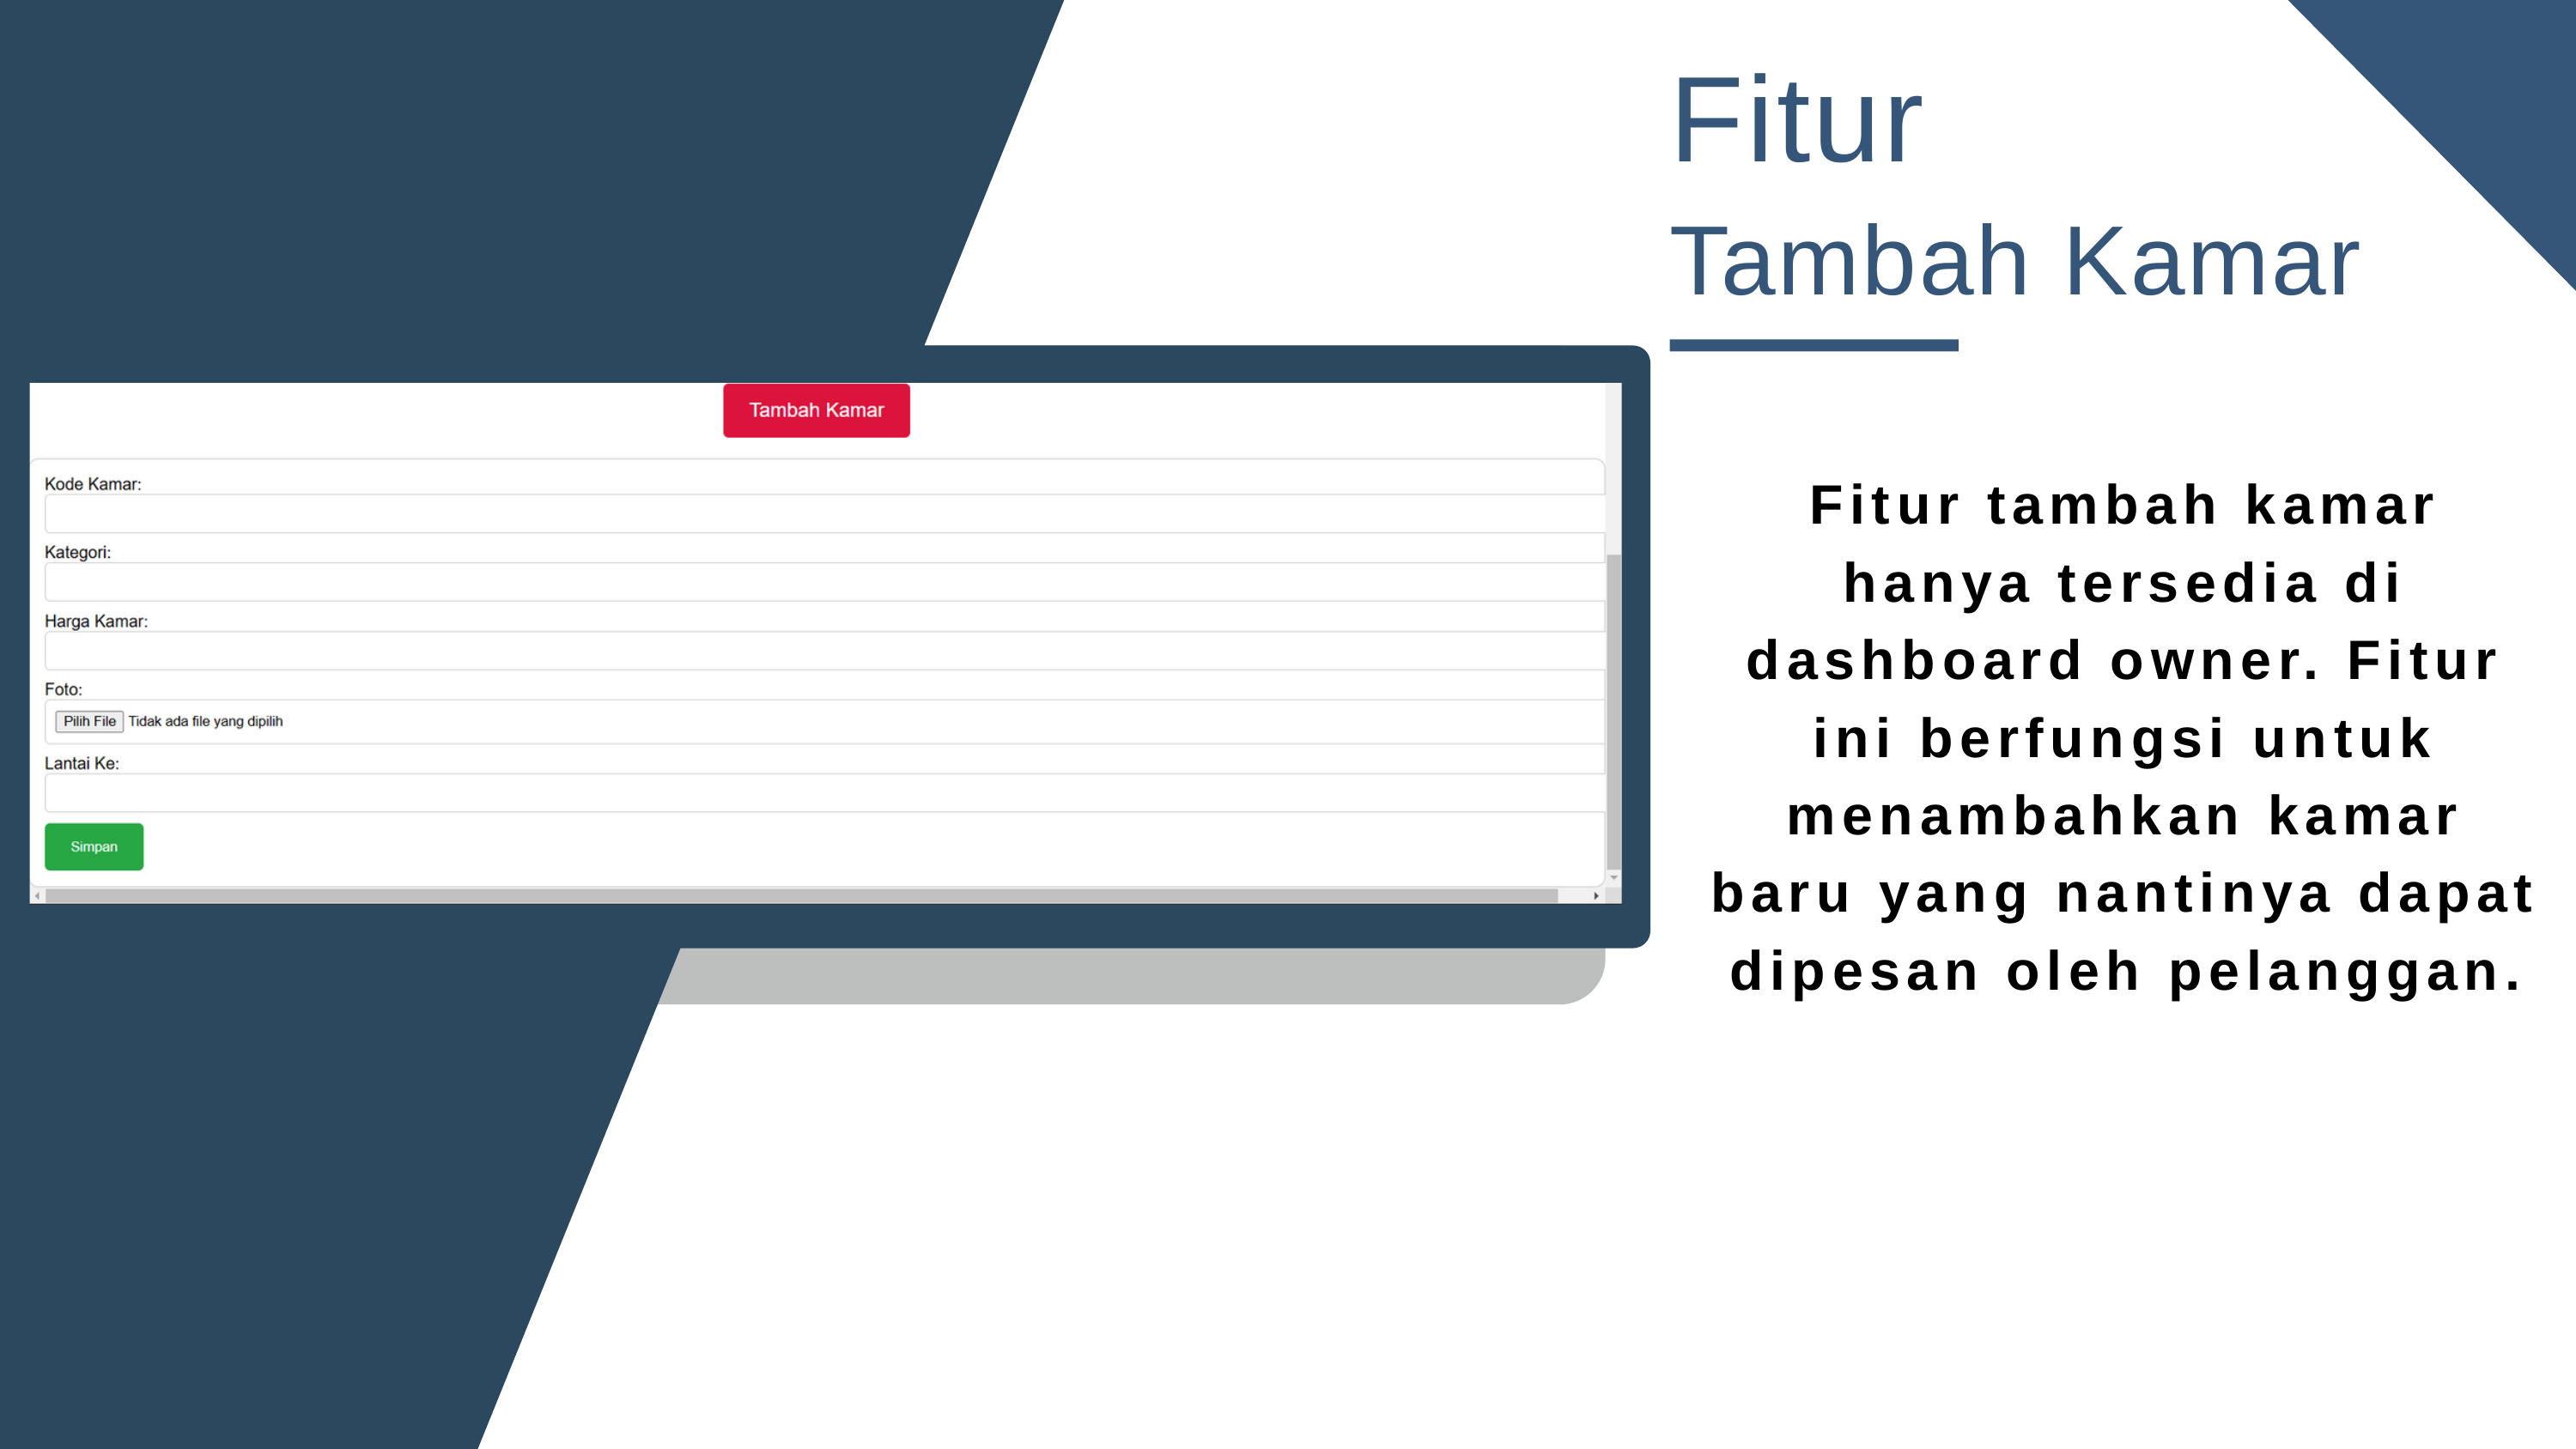

Fitur
Tambah Kamar

Fitur tambah kamar hanya tersedia di dashboard owner. Fitur ini berfungsi untuk menambahkan kamar baru yang nantinya dapat dipesan oleh pelanggan.